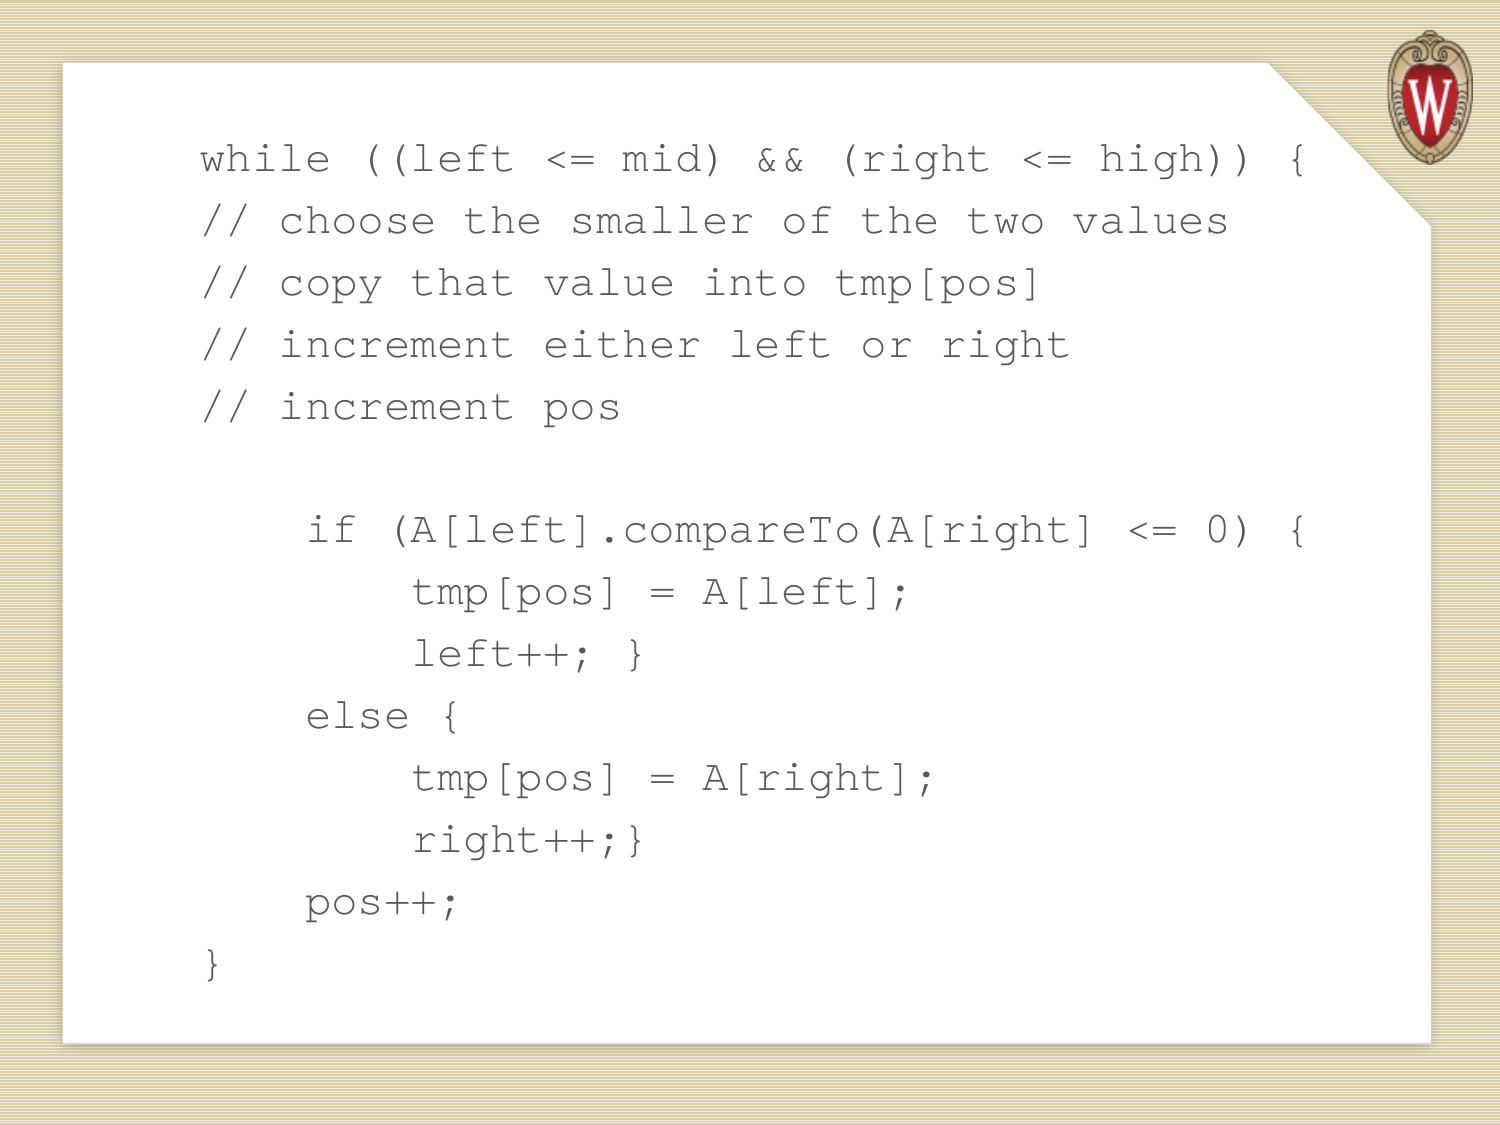

while ((left <= mid) && (right <= high)) {
// choose the smaller of the two values
// copy that value into tmp[pos]
// increment either left or right
// increment pos

    if (A[left].compareTo(A[right] <= 0) {
        tmp[pos] = A[left];
        left++; }
    else {
        tmp[pos] = A[right];
        right++;}
    pos++;
}